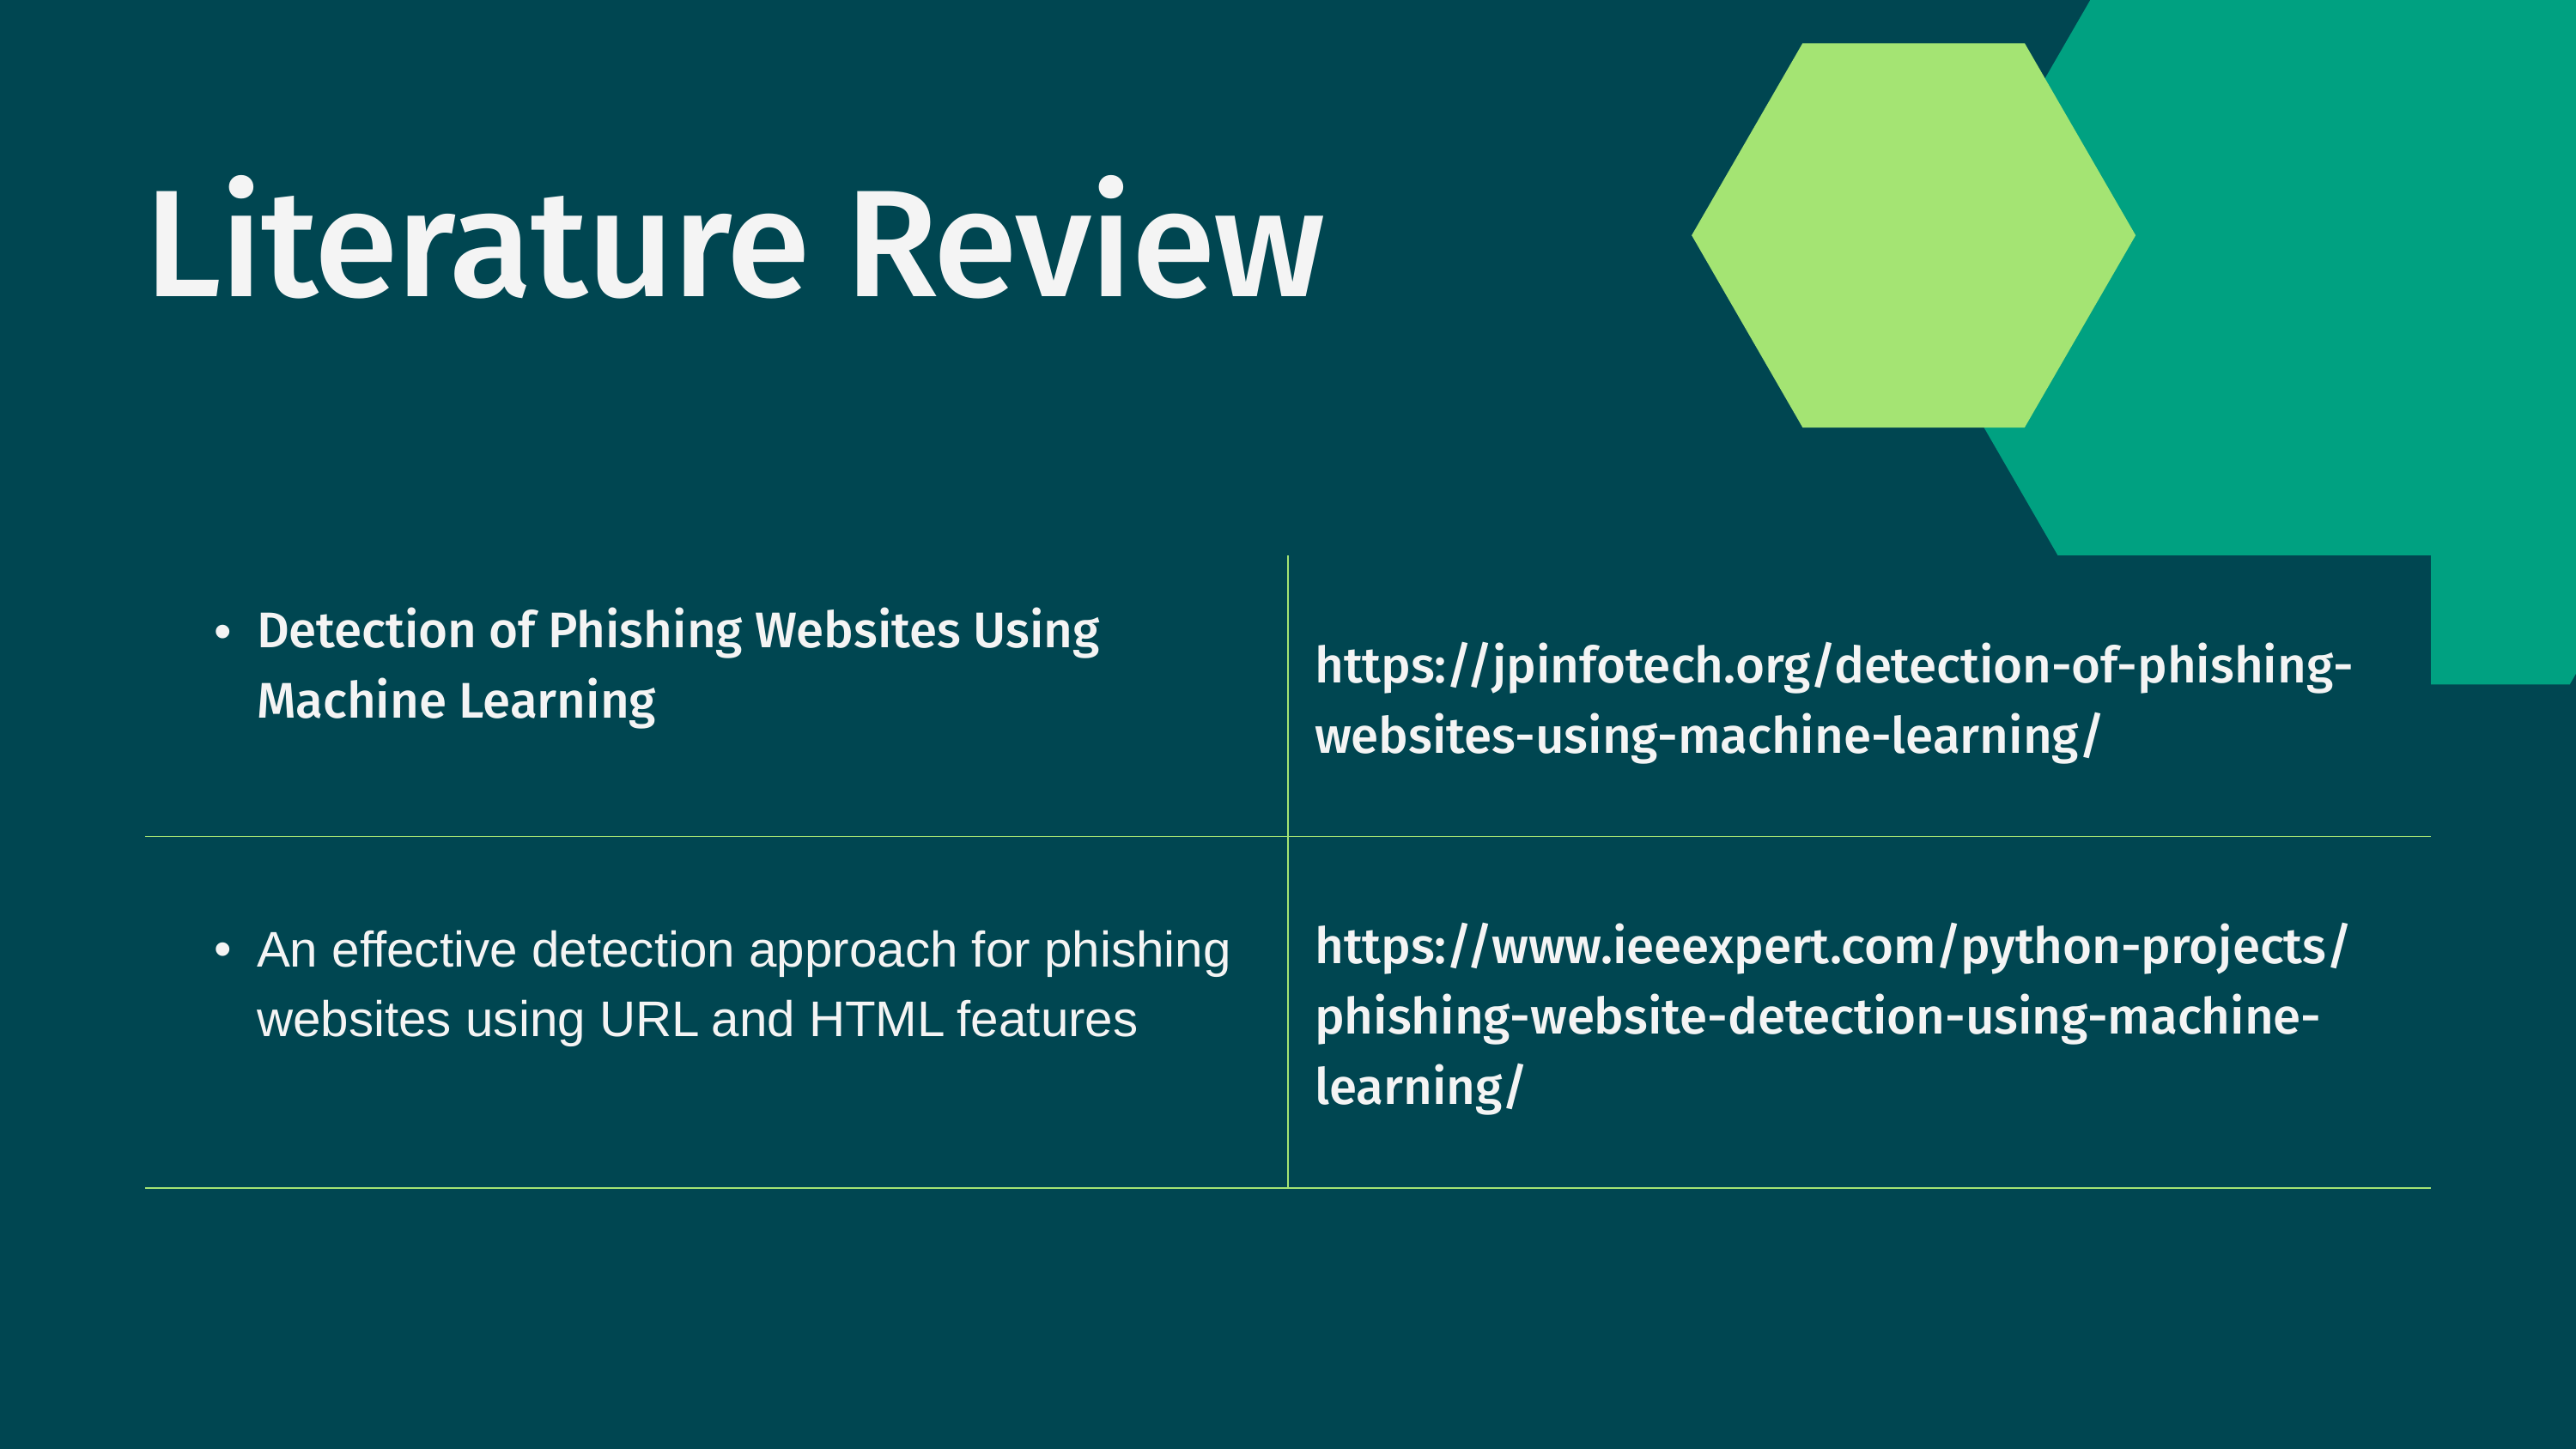

Literature Review
| Detection of Phishing Websites Using Machine Learning | https://jpinfotech.org/detection-of-phishing-websites-using-machine-learning/ |
| --- | --- |
| An effective detection approach for phishing websites using URL and HTML features | https://www.ieeexpert.com/python-projects/phishing-website-detection-using-machine-learning/ |